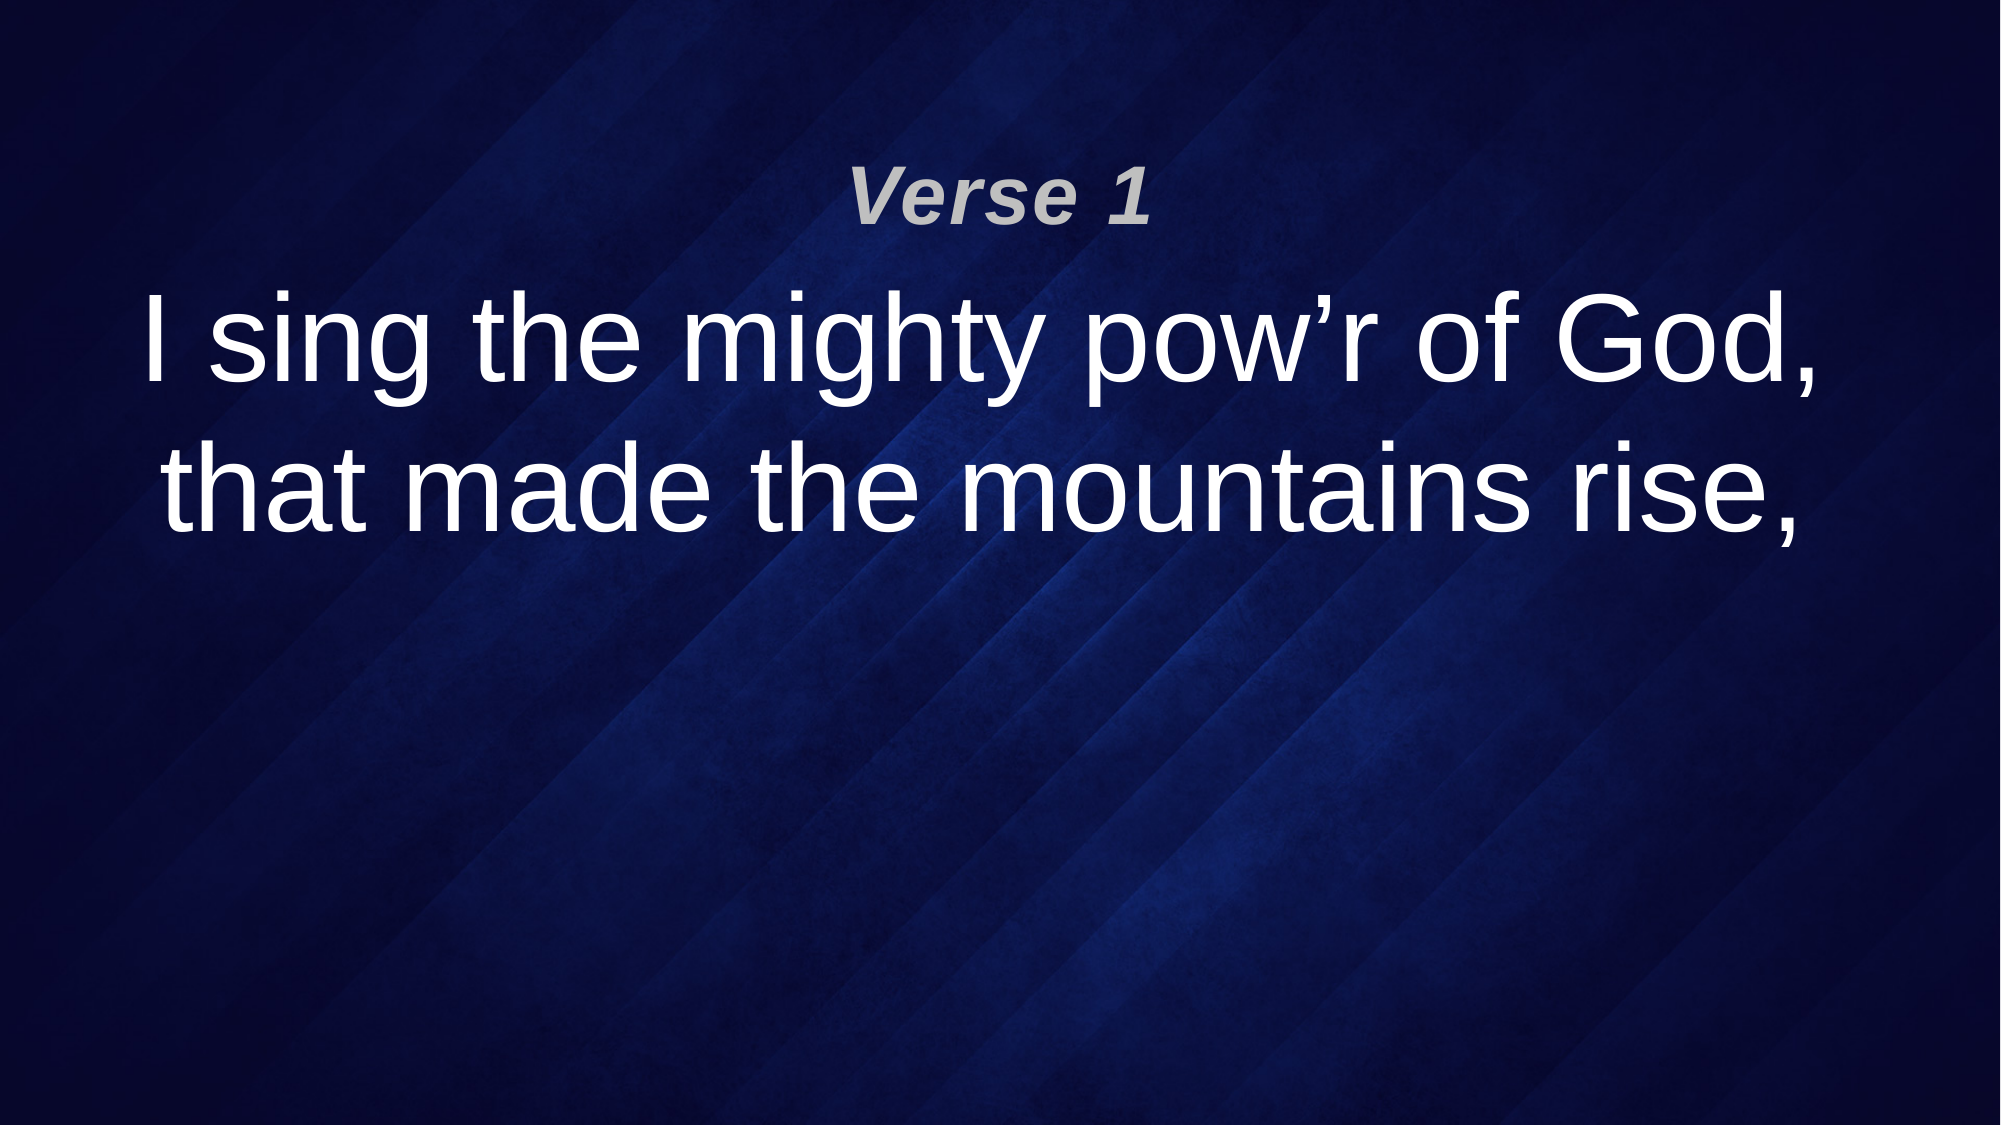

Verse 1
# I sing the mighty pow’r of God, that made the mountains rise,